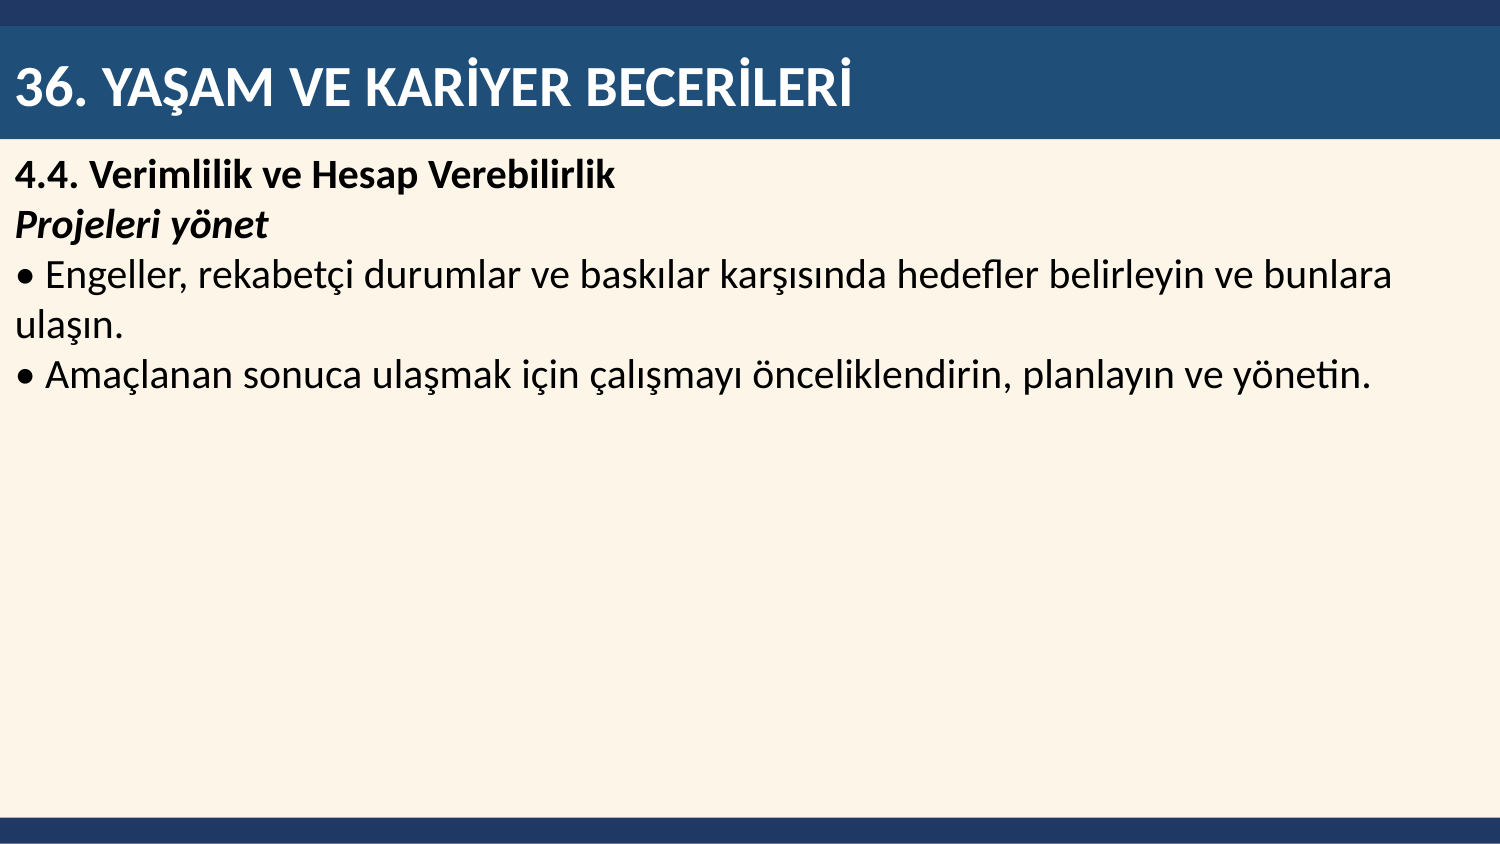

36. YAŞAM VE KARİYER BECERİLERİ
4.4. Verimlilik ve Hesap Verebilirlik
Projeleri yönet
• Engeller, rekabetçi durumlar ve baskılar karşısında hedefler belirleyin ve bunlara ulaşın.
• Amaçlanan sonuca ulaşmak için çalışmayı önceliklendirin, planlayın ve yönetin.